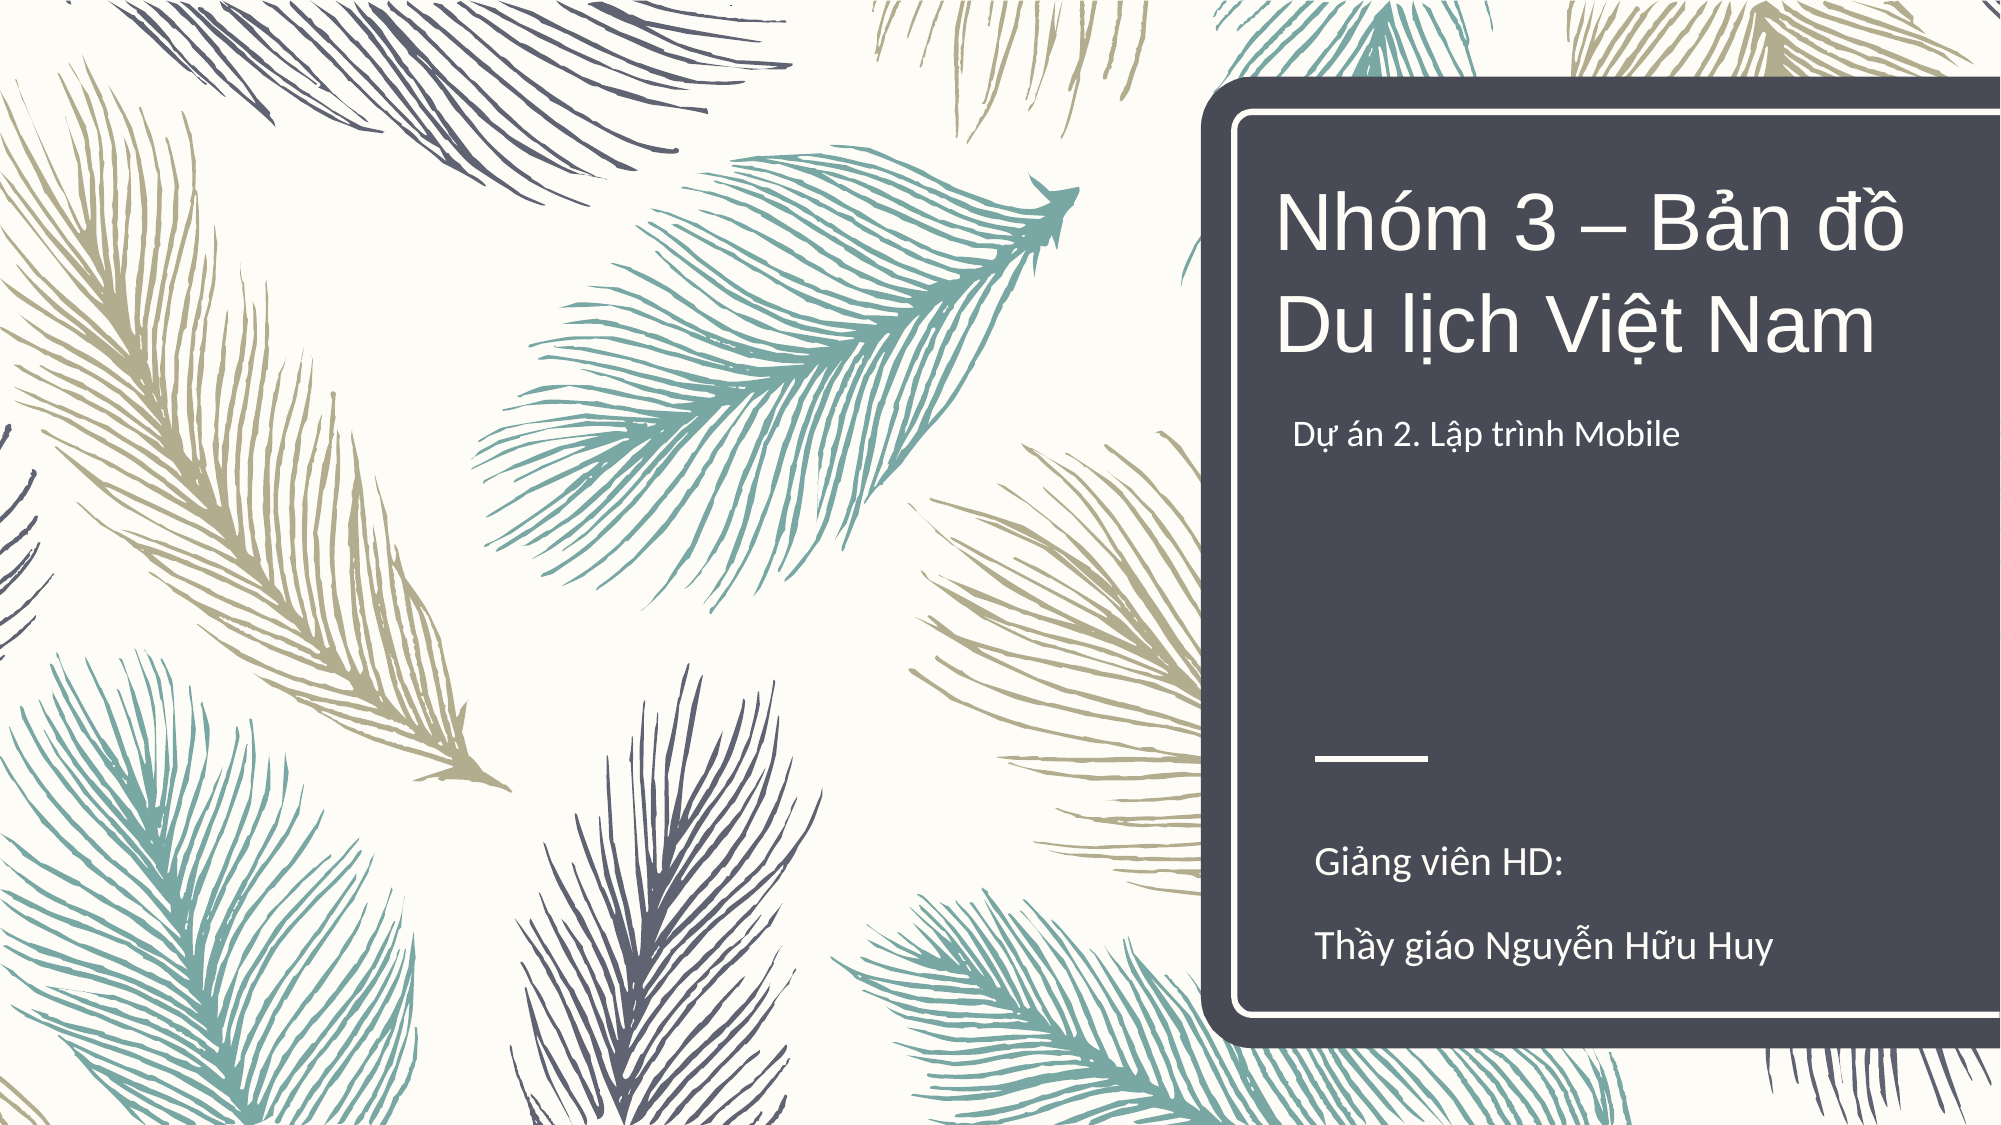

# Nhóm 3 – Bản đồ Du lịch Việt Nam
Dự án 2. Lập trình Mobile
Giảng viên HD:
Thầy giáo Nguyễn Hữu Huy